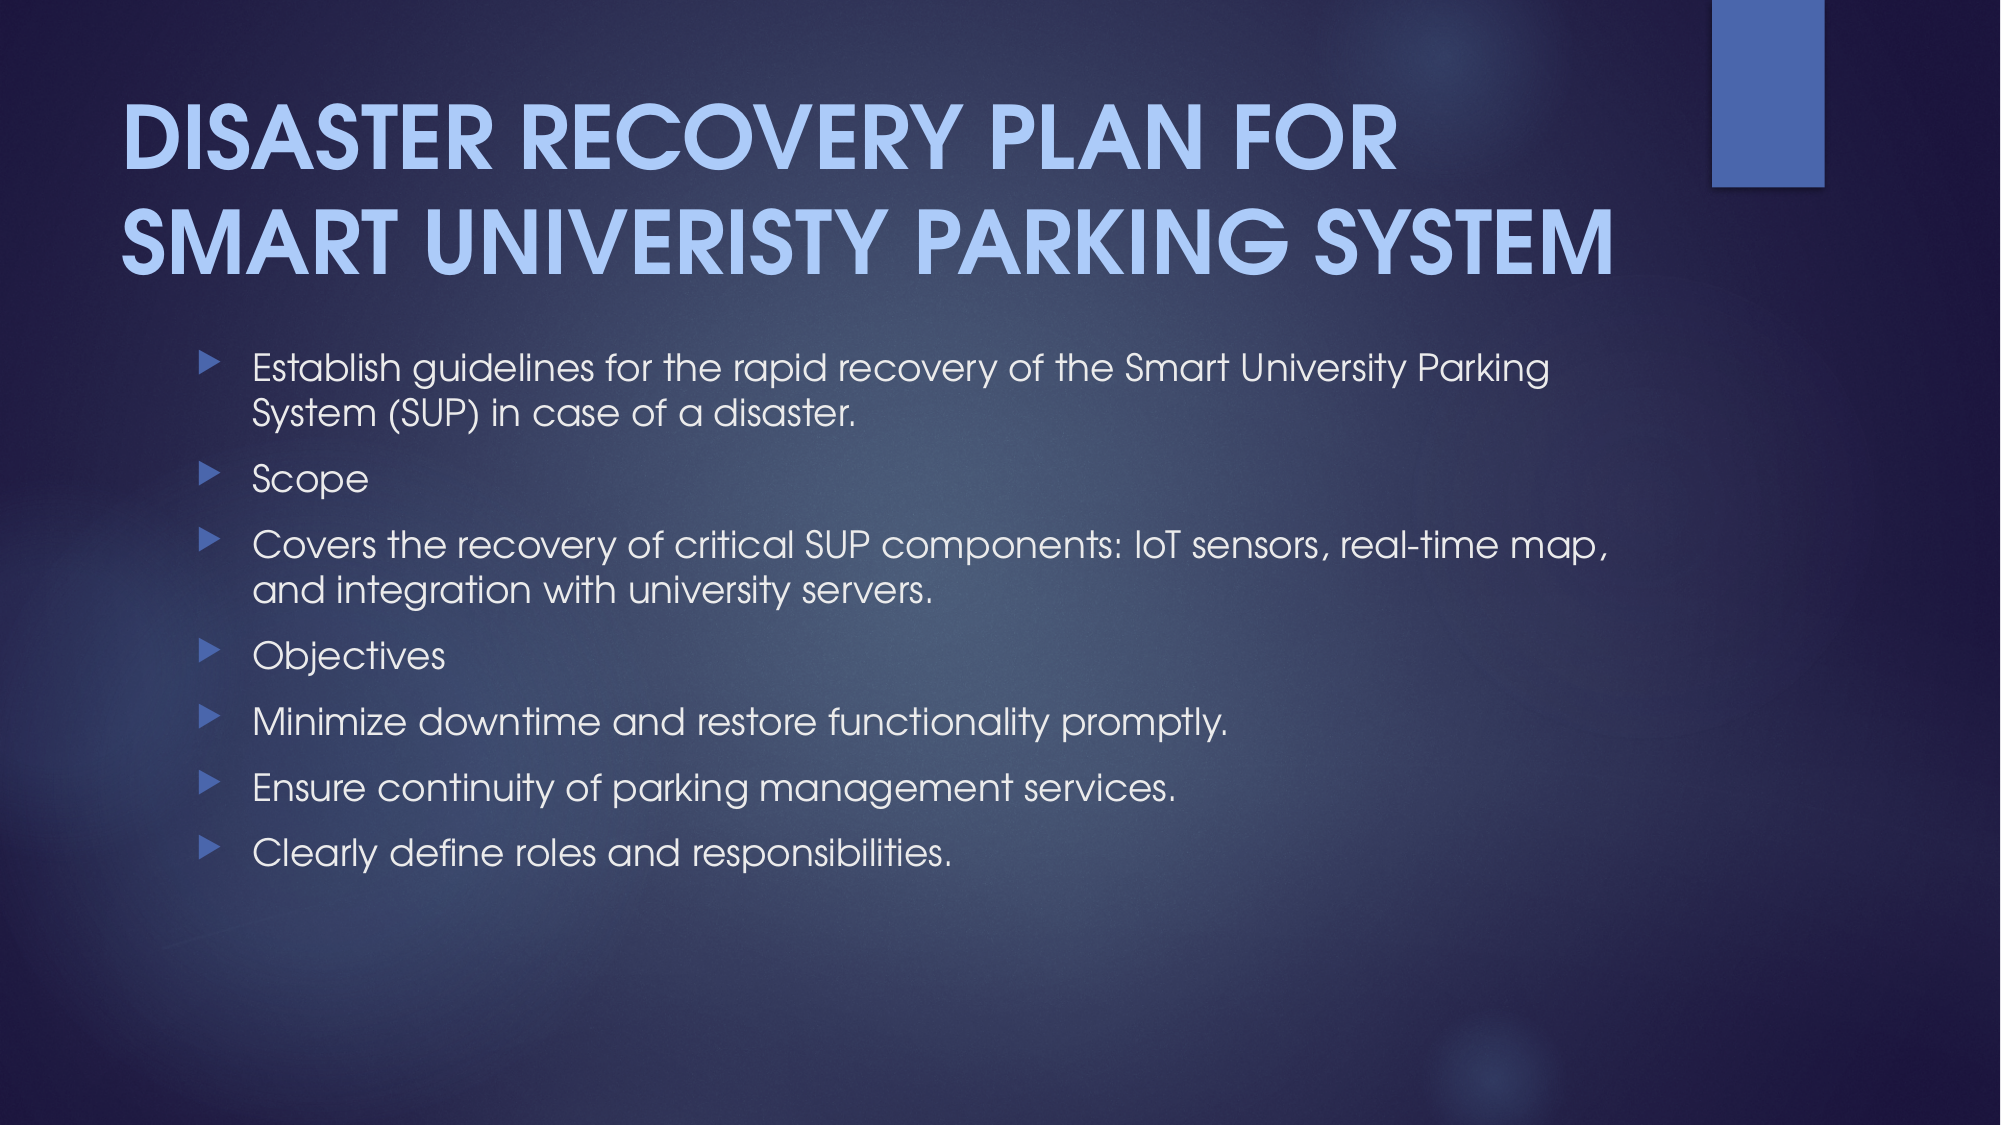

# DISASTER RECOVERY PLAN FOR SMART UNIVERISTY PARKING SYSTEM
Establish guidelines for the rapid recovery of the Smart University Parking System (SUP) in case of a disaster.​
Scope​
Covers the recovery of critical SUP components: IoT sensors, real-time map, and integration with university servers.​
Objectives​
Minimize downtime and restore functionality promptly.​
Ensure continuity of parking management services.​
Clearly define roles and responsibilities.​